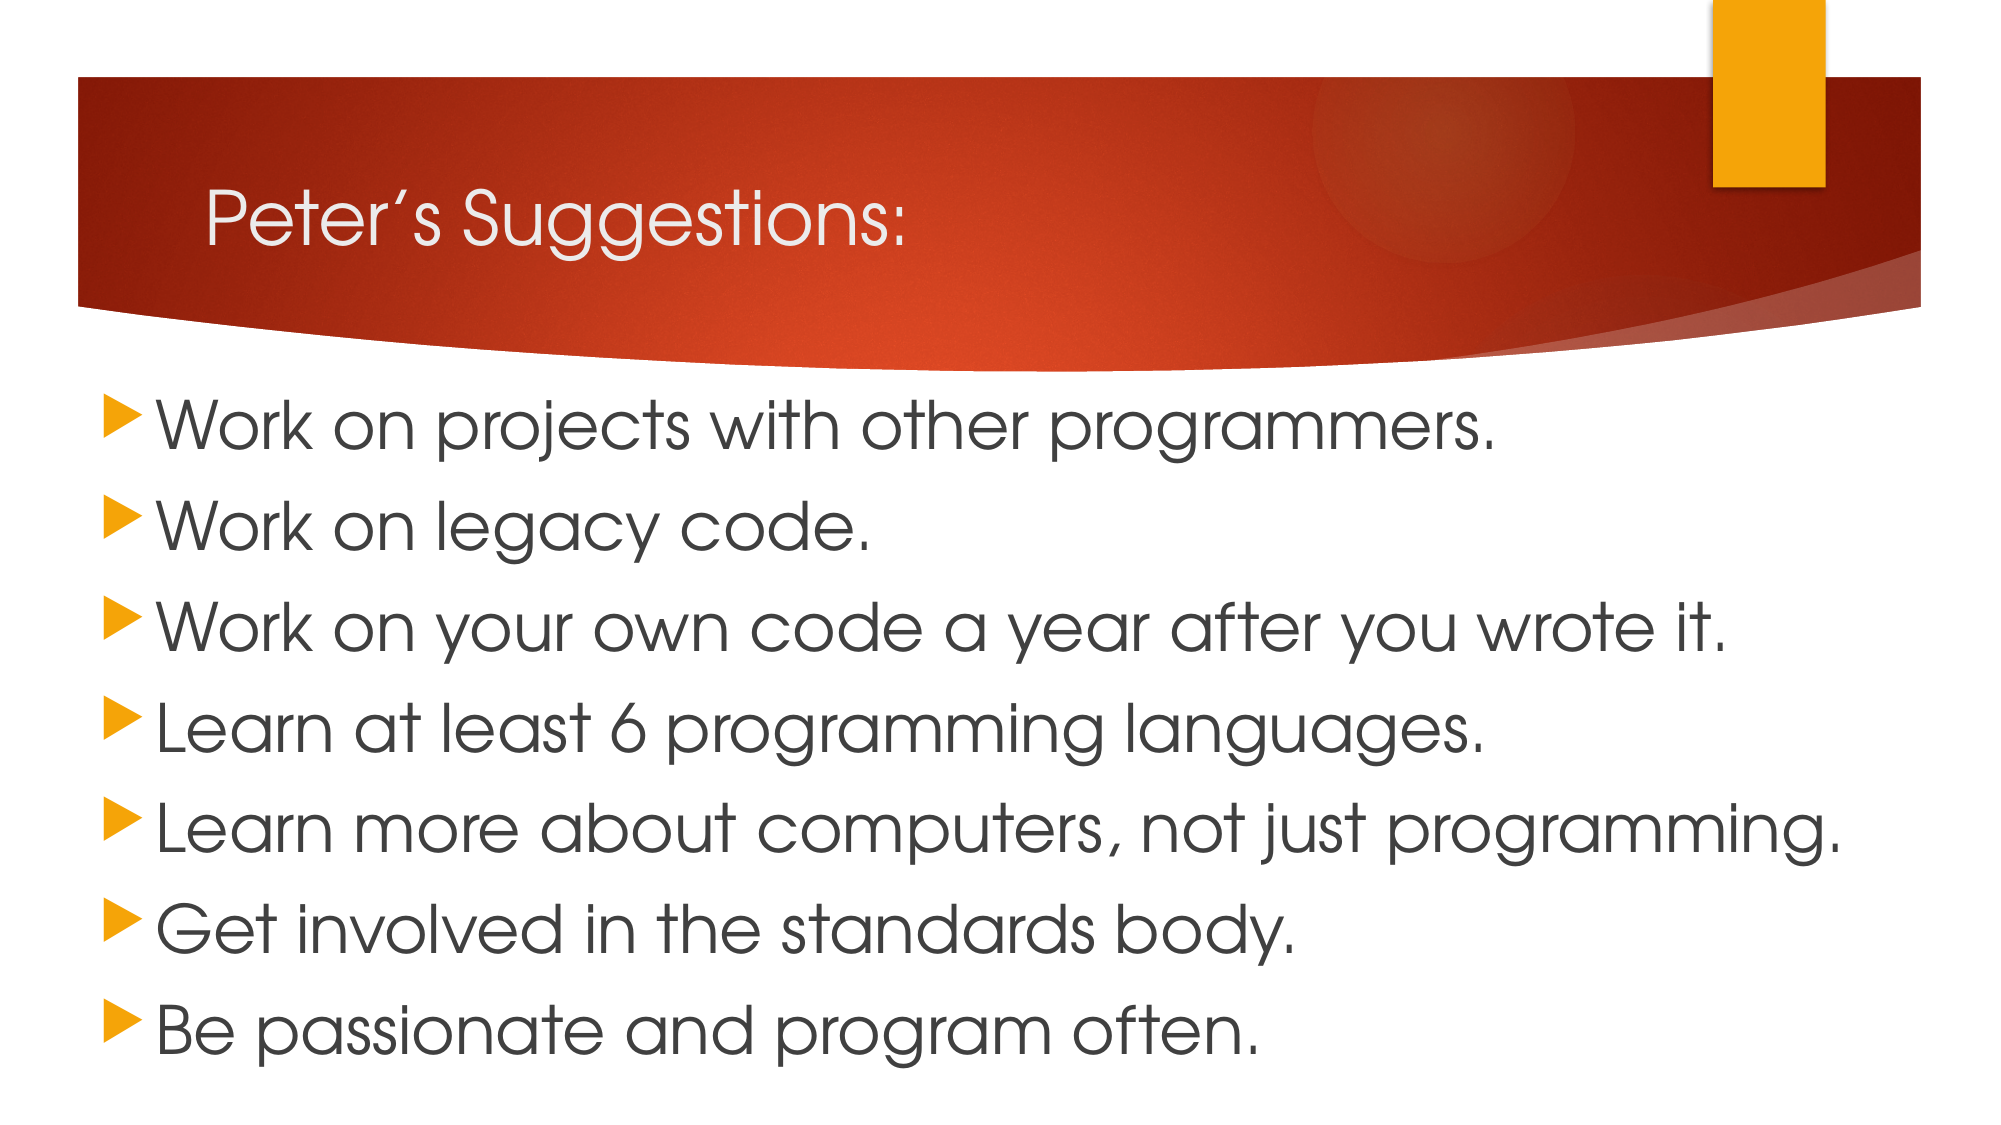

# Peter’s Suggestions:
Work on projects with other programmers.
Work on legacy code.
Work on your own code a year after you wrote it.
Learn at least 6 programming languages.
Learn more about computers, not just programming.
Get involved in the standards body.
Be passionate and program often.